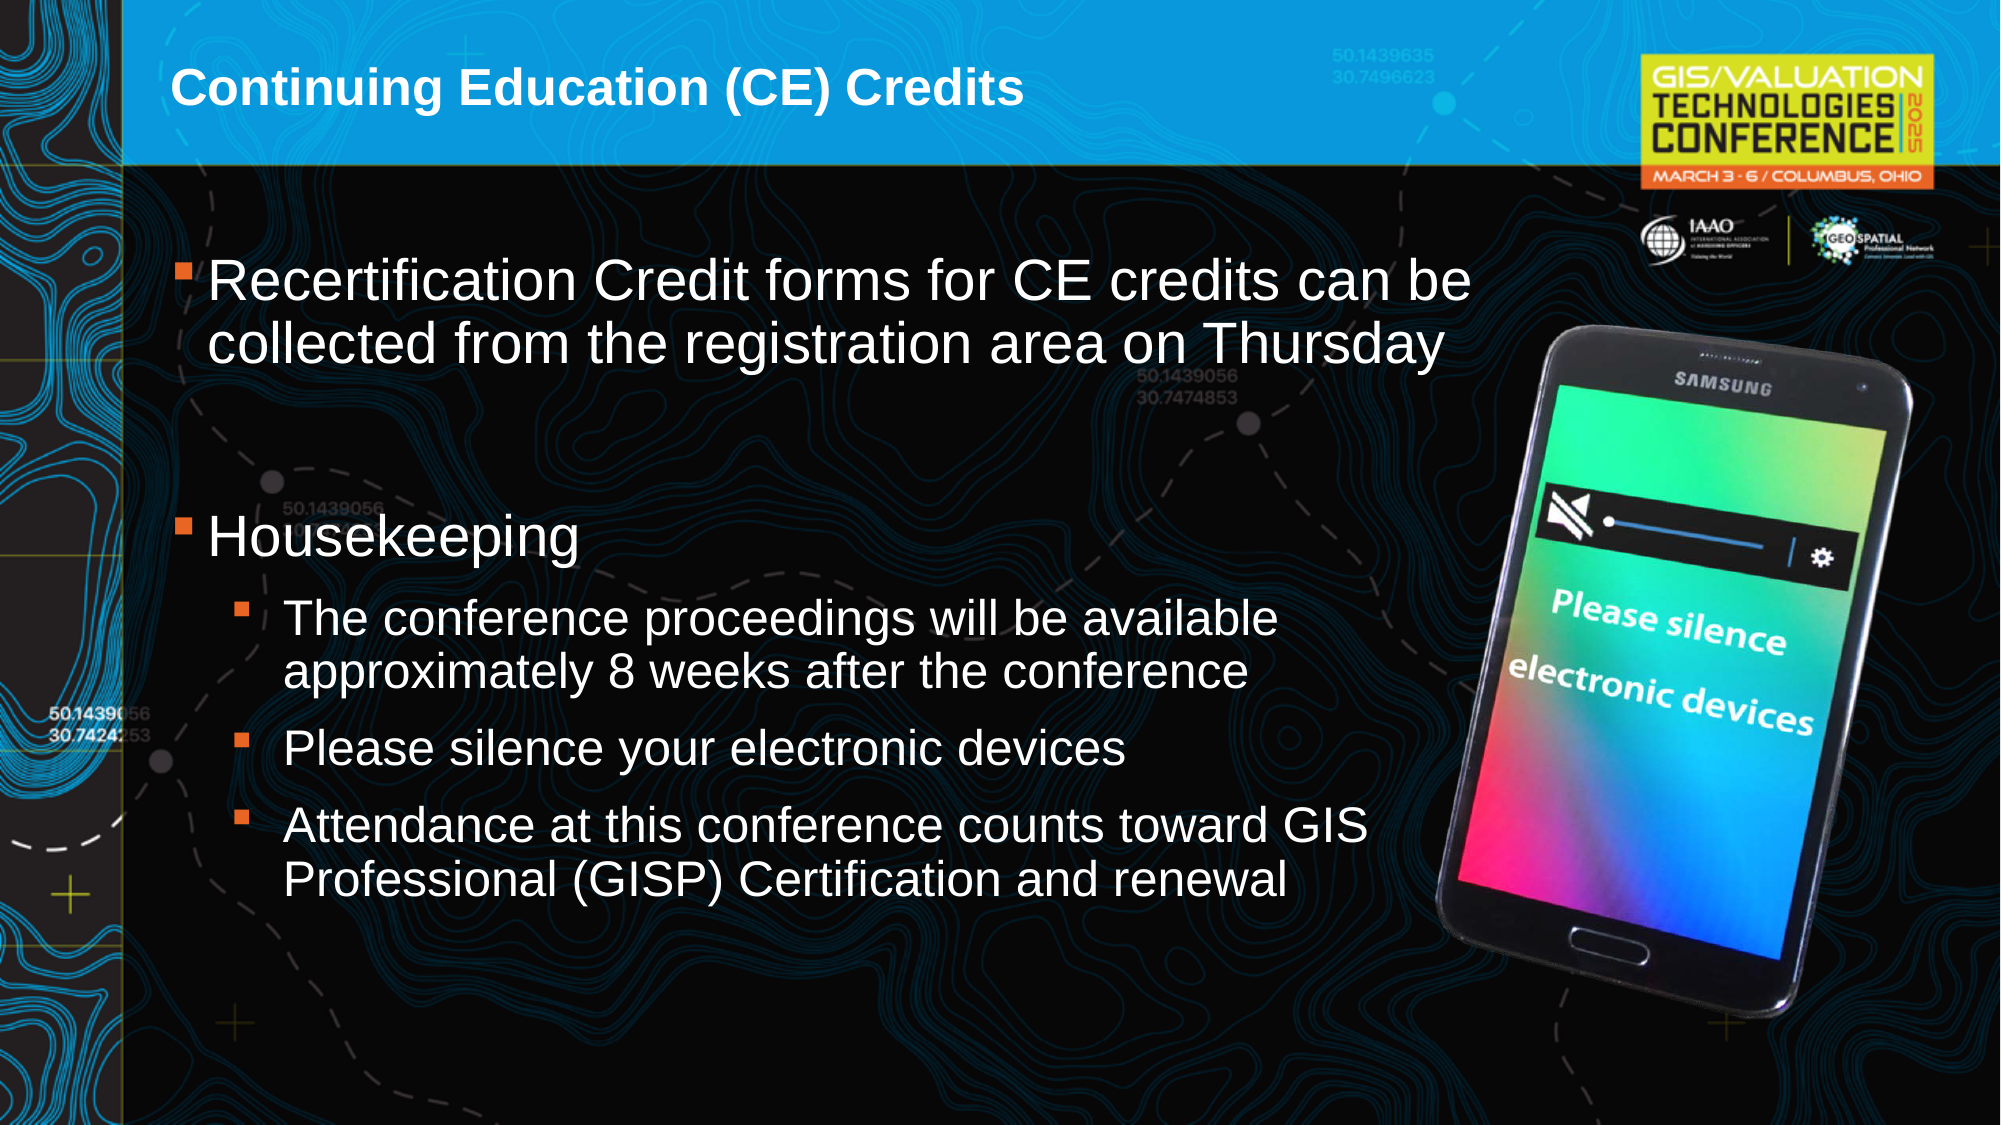

Continuing Education (CE) Credits
Recertification Credit forms for CE credits can be collected from the registration area on Thursday

Housekeeping
The conference proceedings will be available approximately 8 weeks after the conference
Please silence your electronic devices
Attendance at this conference counts toward GIS Professional (GISP) Certification and renewal